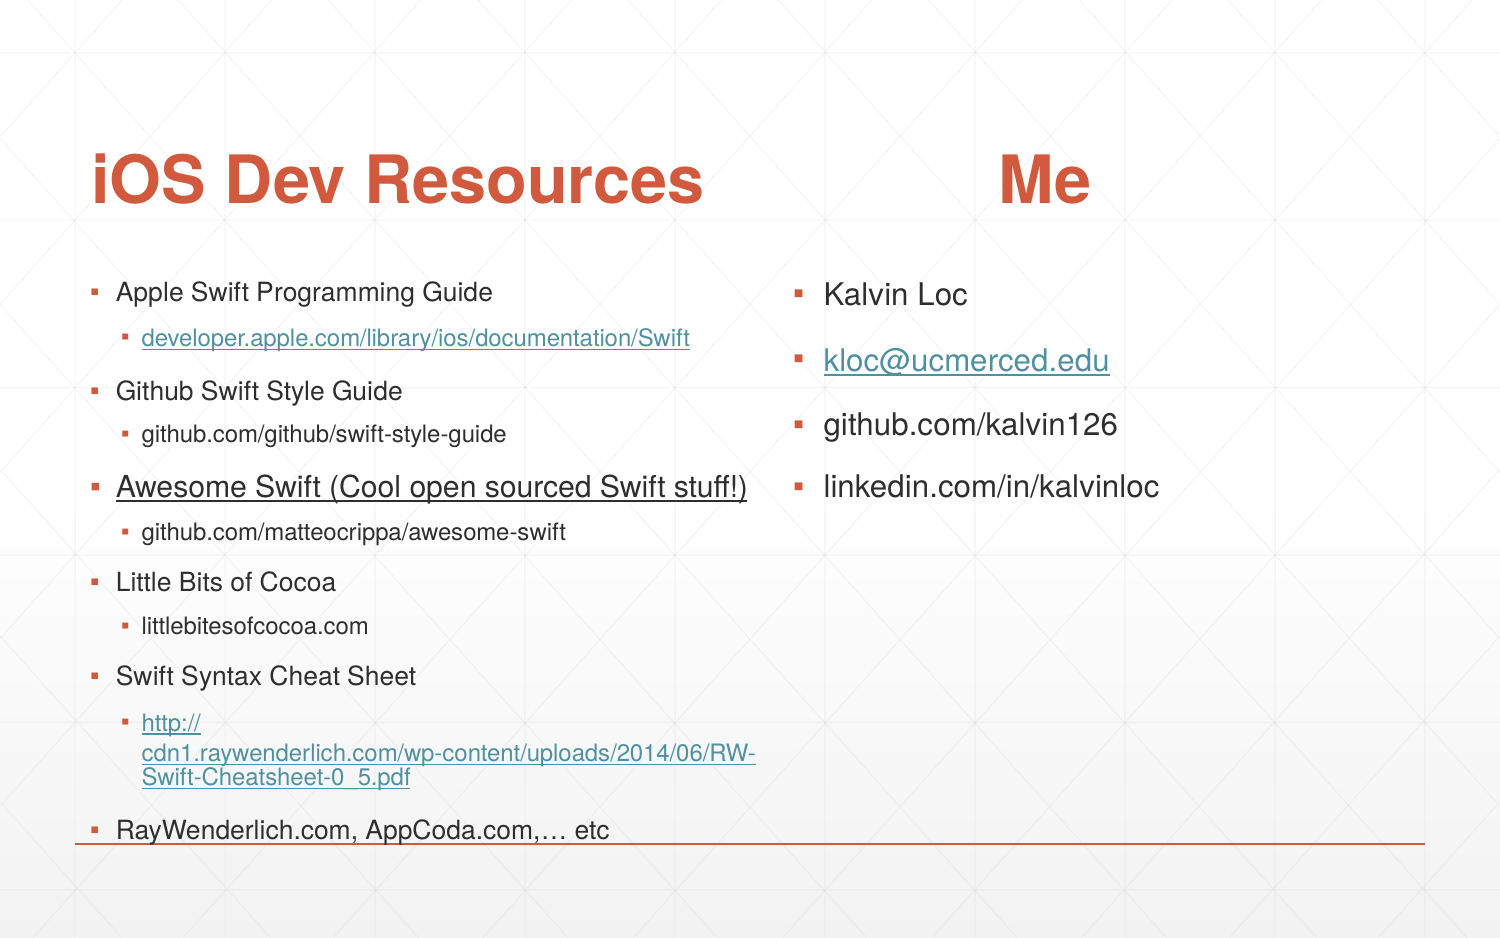

# iOS Dev Resources
Me
Apple Swift Programming Guide
developer.apple.com/library/ios/documentation/Swift
Github Swift Style Guide
github.com/github/swift-style-guide
Awesome Swift (Cool open sourced Swift stuff!)
github.com/matteocrippa/awesome-swift
Little Bits of Cocoa
littlebitesofcocoa.com
Swift Syntax Cheat Sheet
http://cdn1.raywenderlich.com/wp-content/uploads/2014/06/RW-Swift-Cheatsheet-0_5.pdf
RayWenderlich.com, AppCoda.com,… etc
Kalvin Loc
kloc@ucmerced.edu
github.com/kalvin126
linkedin.com/in/kalvinloc